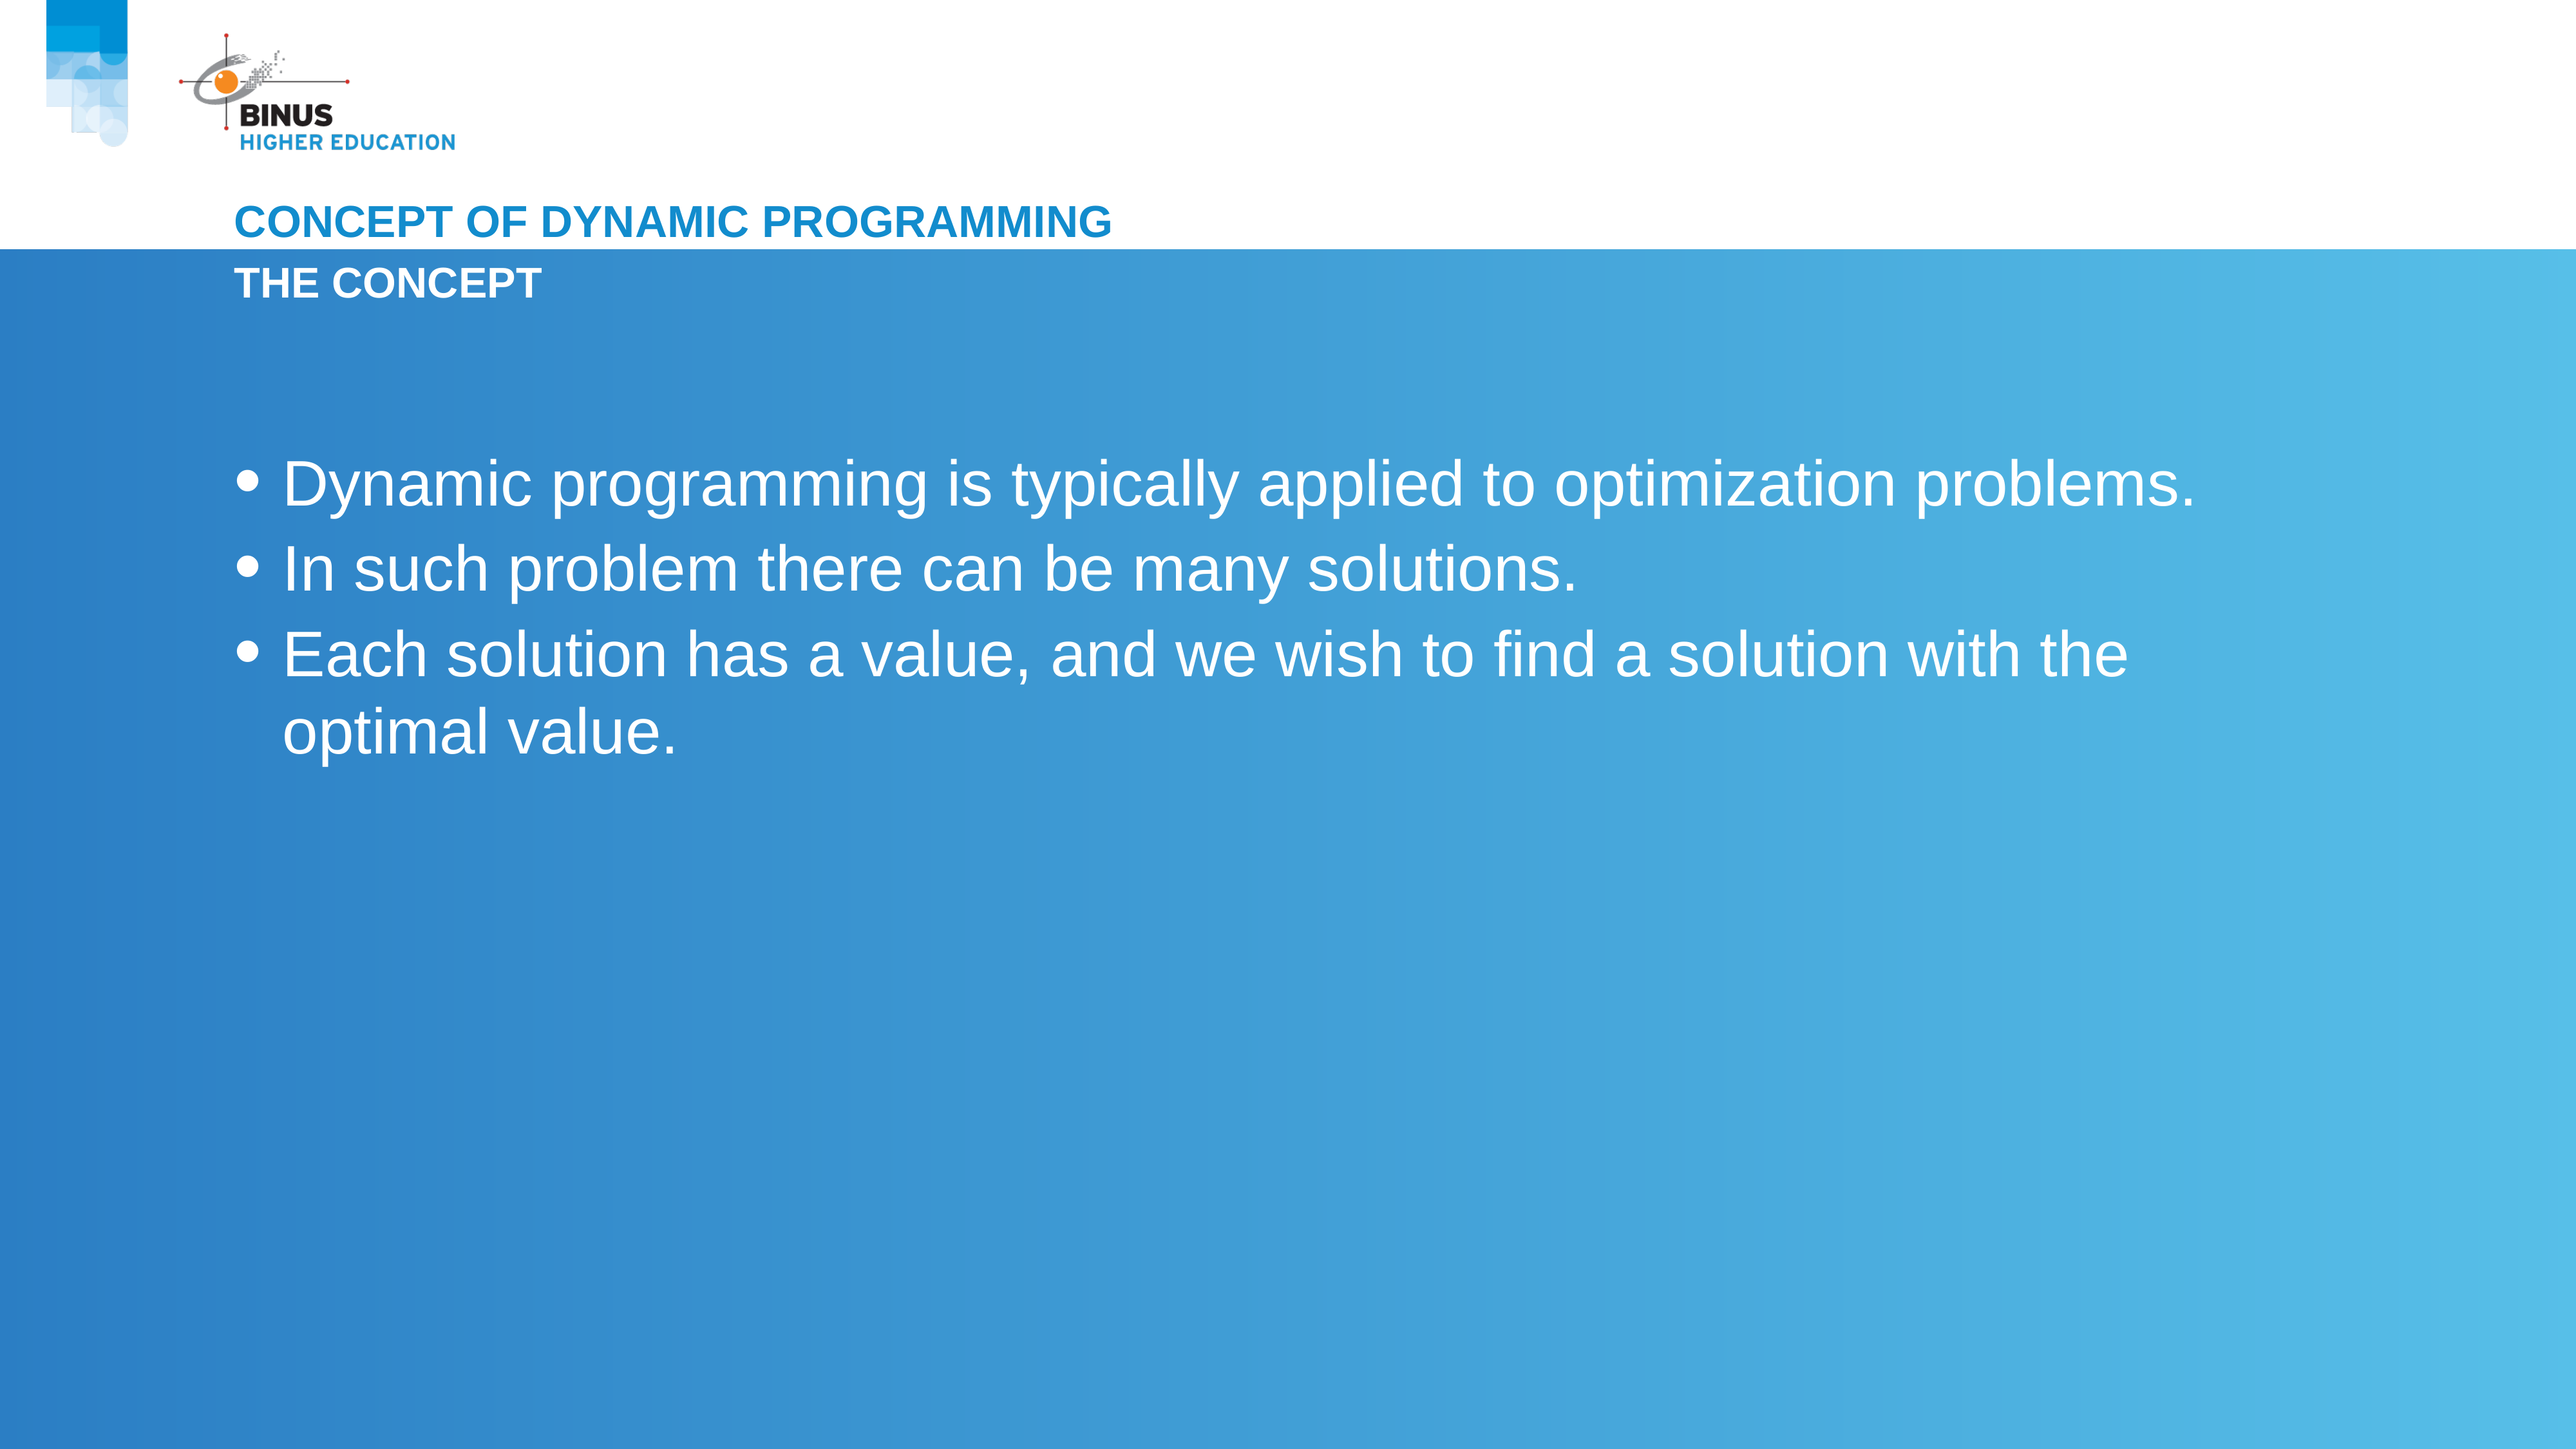

# Concept of dynamic programming
The concept
Dynamic programming is typically applied to optimization problems.
In such problem there can be many solutions.
Each solution has a value, and we wish to find a solution with the optimal value.